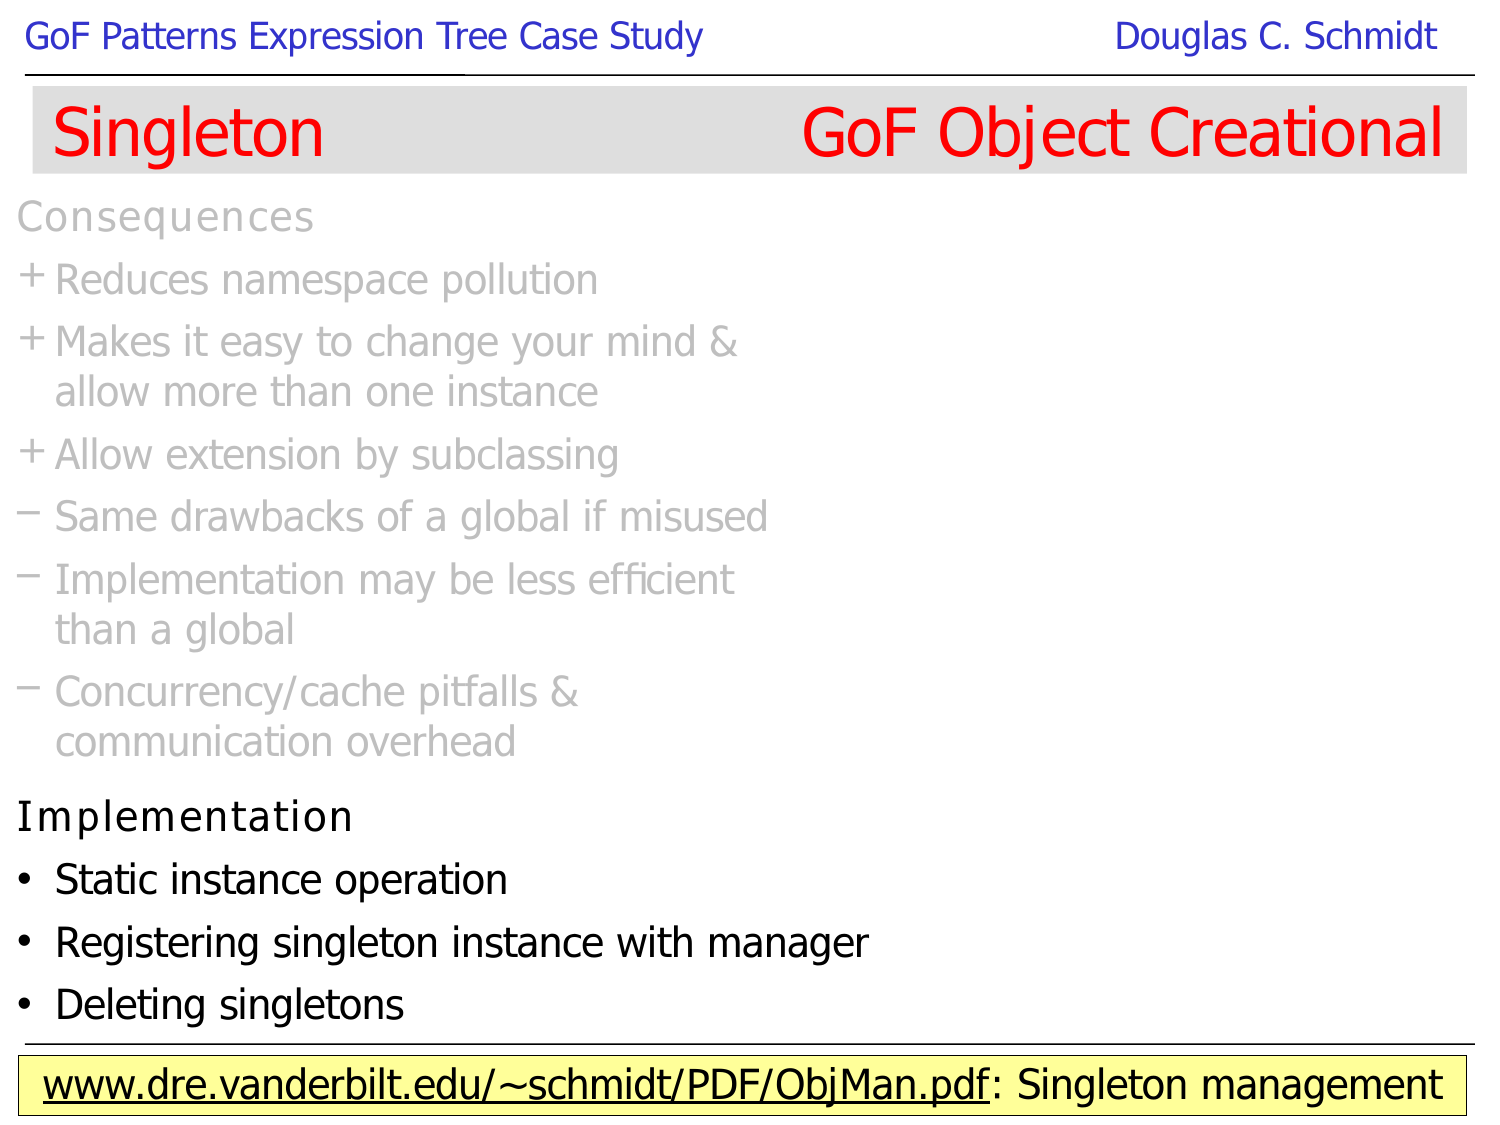

# Singleton                       GoF Object Creational
Consequences
Reduces namespace pollution
Makes it easy to change your mind &
allow more than one instance
Allow extension by subclassing
Same drawbacks of a global if misused
Implementation may be less efficient
than a global
Concurrency/cache pitfalls &
communication overhead
Implementation
Static instance operation
Registering singleton instance with manager
Deleting singletons

www.dre.vanderbilt.edu/~schmidt/PDF/ObjMan.pdf: Singleton management